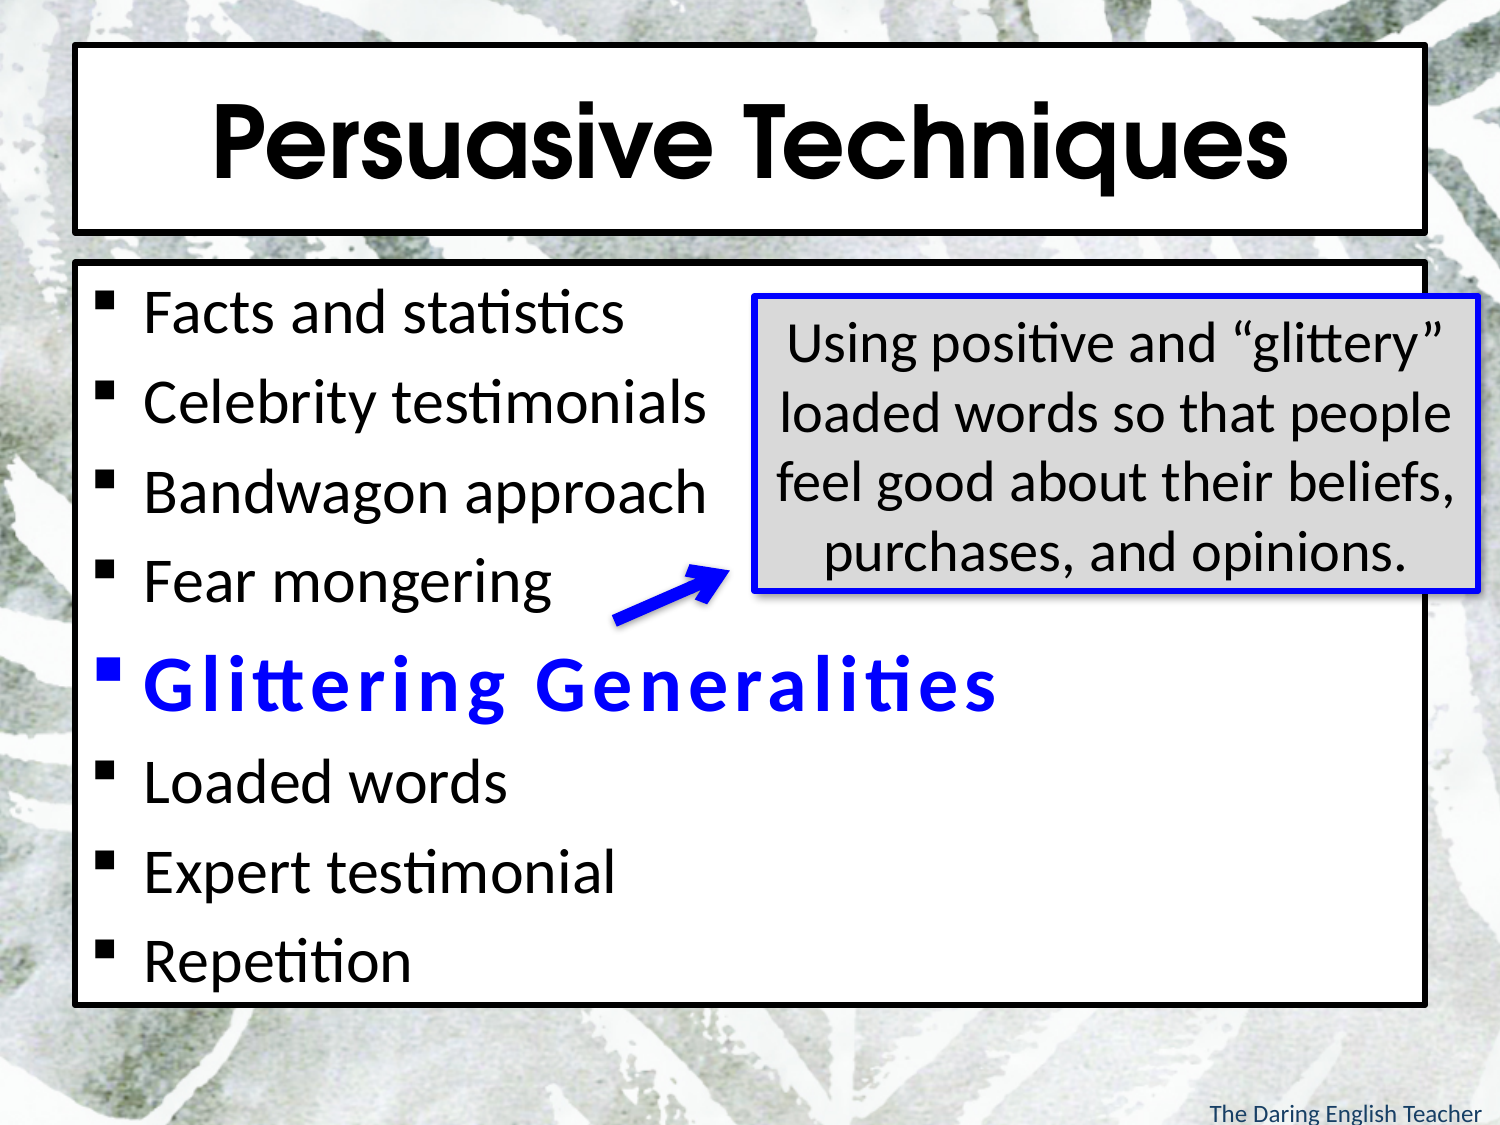

# Persuasive Techniques
Facts and statistics
Celebrity testimonials
Bandwagon approach
Fear mongering
Glittering Generalities
Loaded words
Expert testimonial
Repetition

Using positive and “glittery” loaded words so that people feel good about their beliefs, purchases, and opinions.